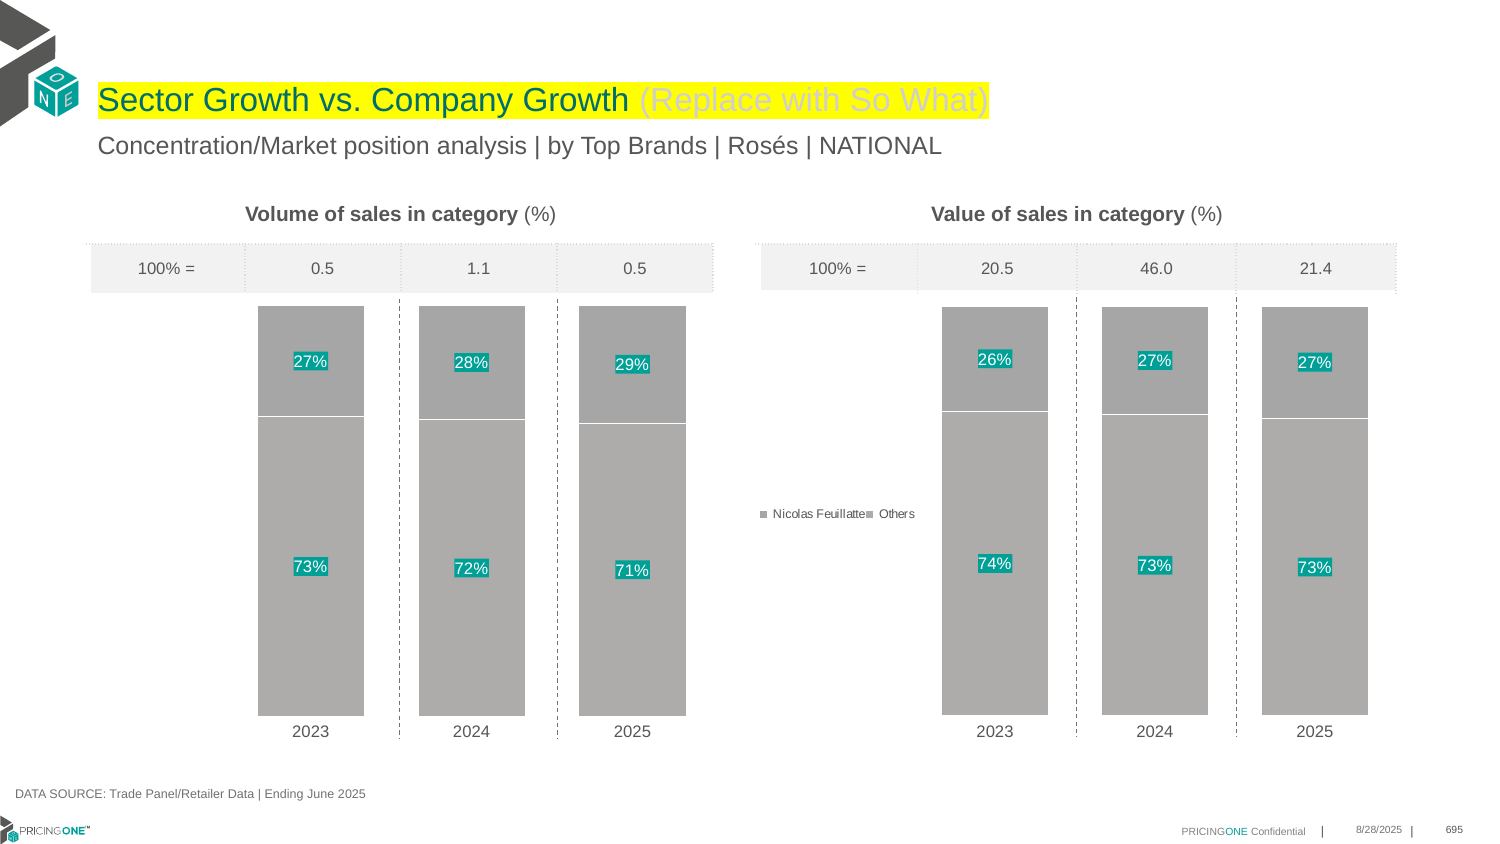

# Sector Growth vs. Company Growth (Replace with So What)
Concentration/Market position analysis | by Top Brands | Rosés | NATIONAL
| Volume of sales in category (%) |  |  |  |
| --- | --- | --- | --- |
| 100% = | 0.5 | 1.1 | 0.5 |
| Value of sales in category (%) |  |  |  |
| --- | --- | --- | --- |
| 100% = | 20.5 | 46.0 | 21.4 |

### Chart

| Category | Others | Nicolas Feuillatte |
|---|---|---|
| 2023 | 0.7293169352143899 | 0.2706830647856101 |
| 2024 | 0.7219665548448766 | 0.2780334451551233 |
| 2025 | 0.7137240217187792 | 0.28627597828122076 |

### Chart

| Category | Others | Nicolas Feuillatte |
|---|---|---|
| 2023 | 0.7431397207815685 | 0.2568602792184314 |
| 2024 | 0.7344011684791171 | 0.26559883152088287 |
| 2025 | 0.726471976904576 | 0.2735280230954241 |
DATA SOURCE: Trade Panel/Retailer Data | Ending June 2025

8/28/2025
695